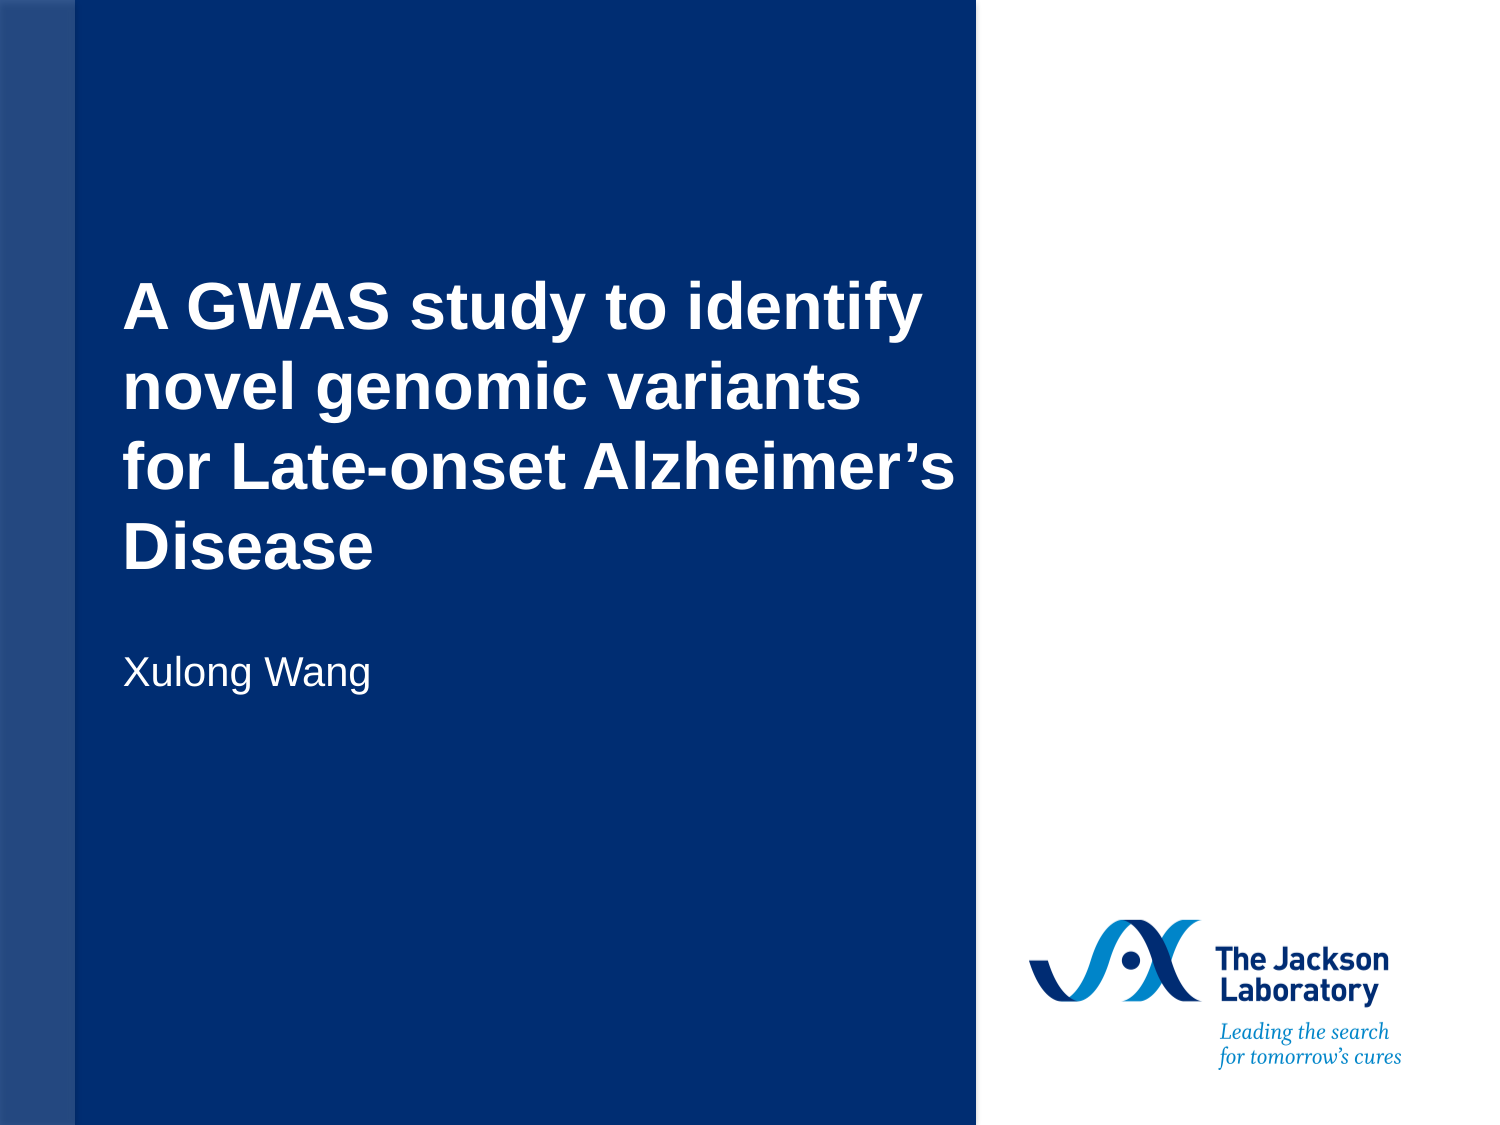

# A GWAS study to identify novel genomic variants for Late-onset Alzheimer’s Disease
Xulong Wang